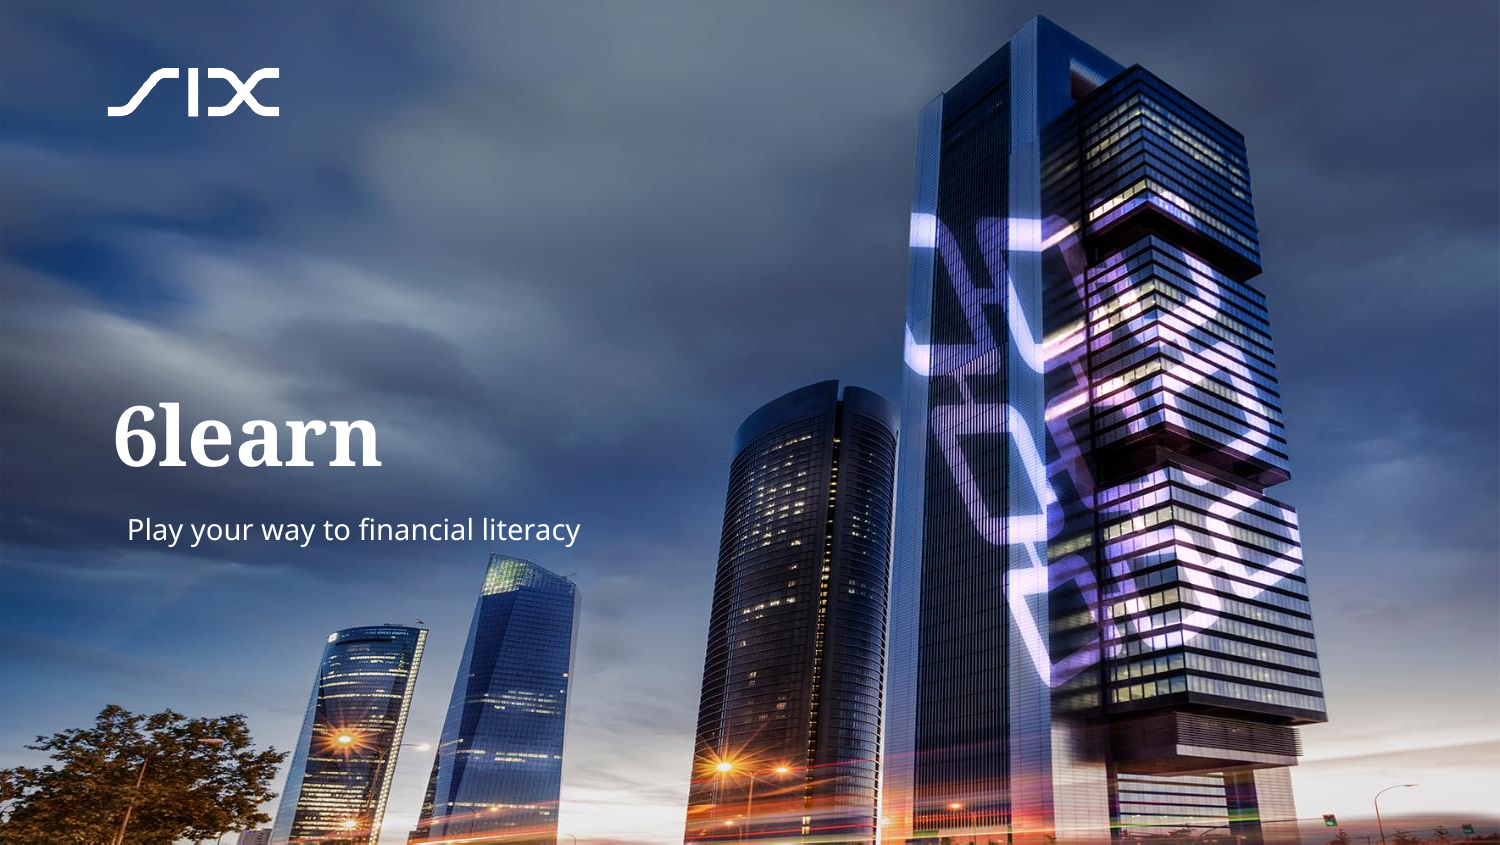

6learn
Play your way to financial literacy